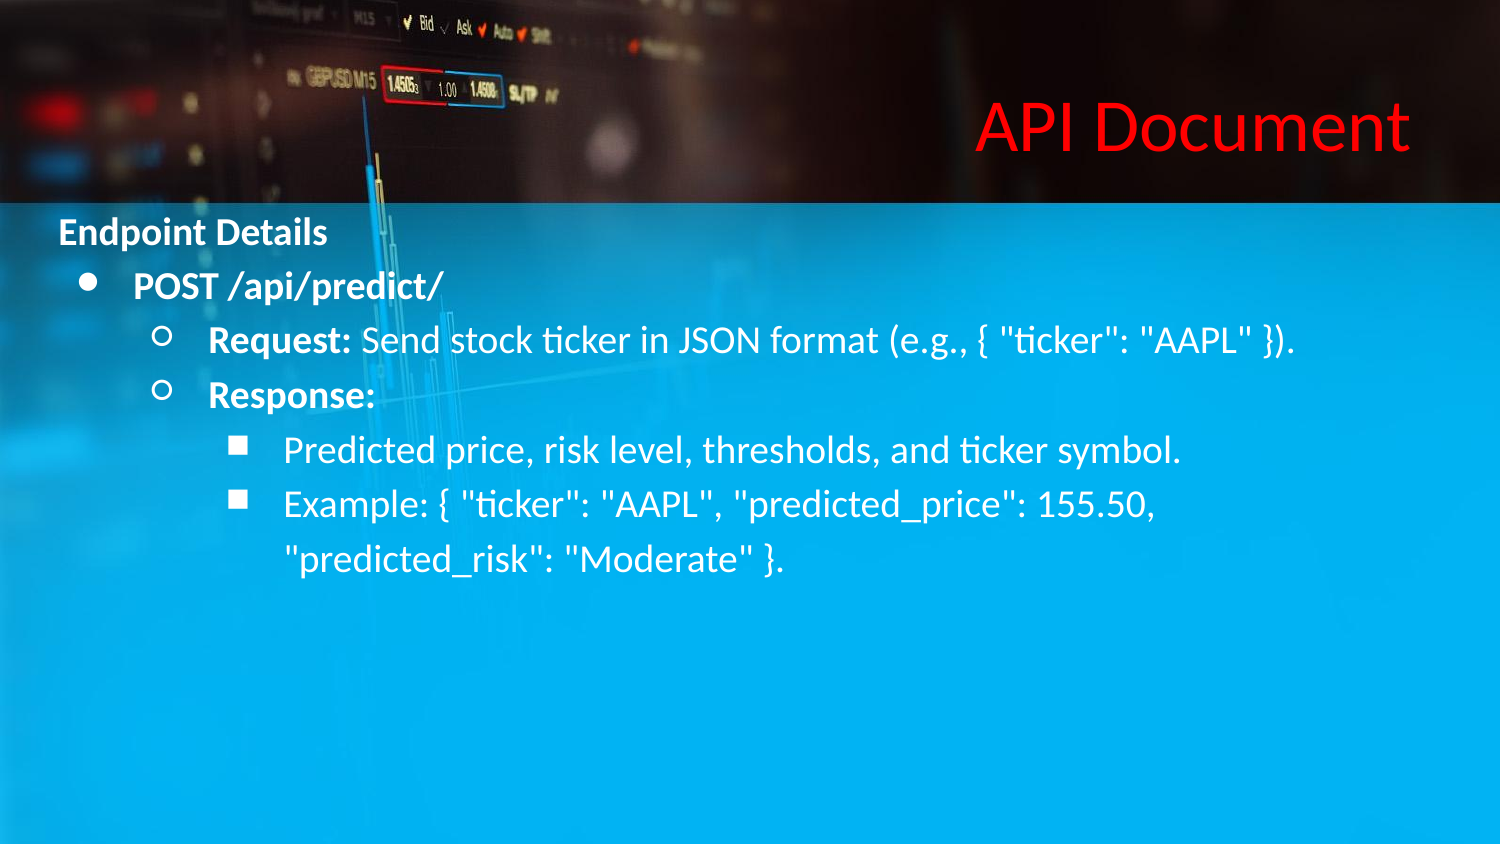

# API Document
Endpoint Details
POST /api/predict/
Request: Send stock ticker in JSON format (e.g., { "ticker": "AAPL" }).
Response:
Predicted price, risk level, thresholds, and ticker symbol.
Example: { "ticker": "AAPL", "predicted_price": 155.50, "predicted_risk": "Moderate" }.